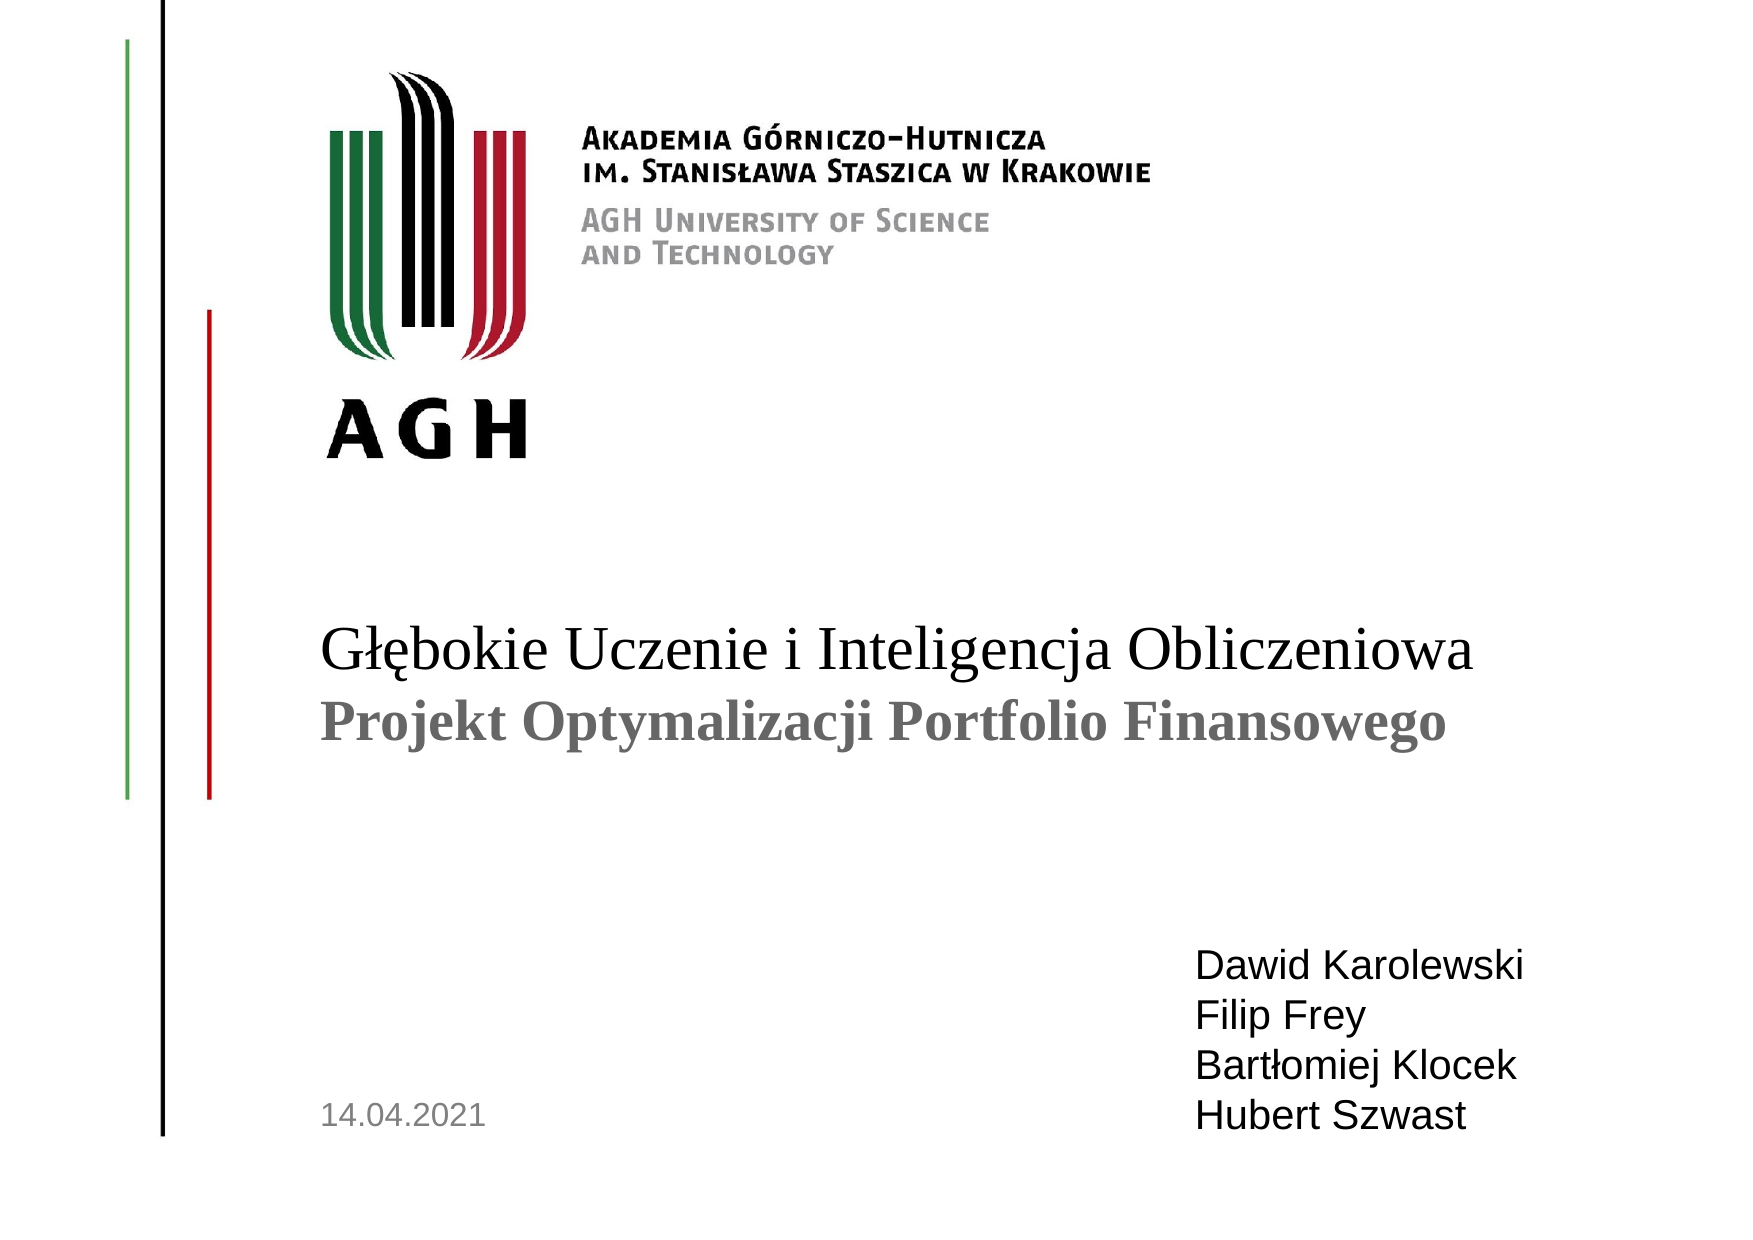

Głębokie Uczenie i Inteligencja Obliczeniowa
Projekt Optymalizacji Portfolio Finansowego
Dawid Karolewski
Filip Frey
Bartłomiej Klocek
Hubert Szwast

14.04.2021